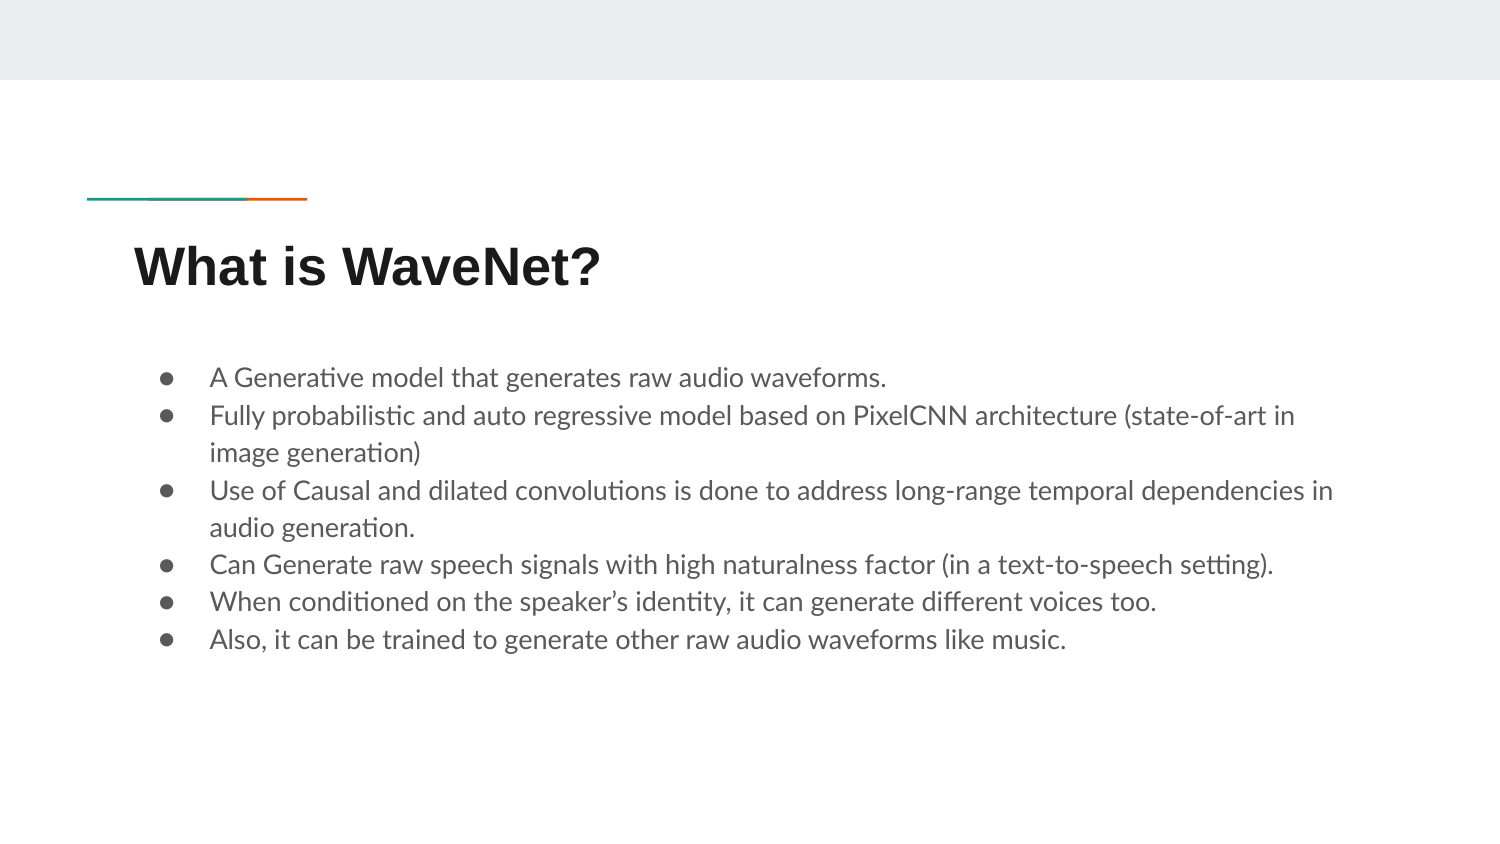

# What is WaveNet?
A Generative model that generates raw audio waveforms.
Fully probabilistic and auto regressive model based on PixelCNN architecture (state-of-art in image generation)
Use of Causal and dilated convolutions is done to address long-range temporal dependencies in audio generation.
Can Generate raw speech signals with high naturalness factor (in a text-to-speech setting).
When conditioned on the speaker’s identity, it can generate different voices too.
Also, it can be trained to generate other raw audio waveforms like music.